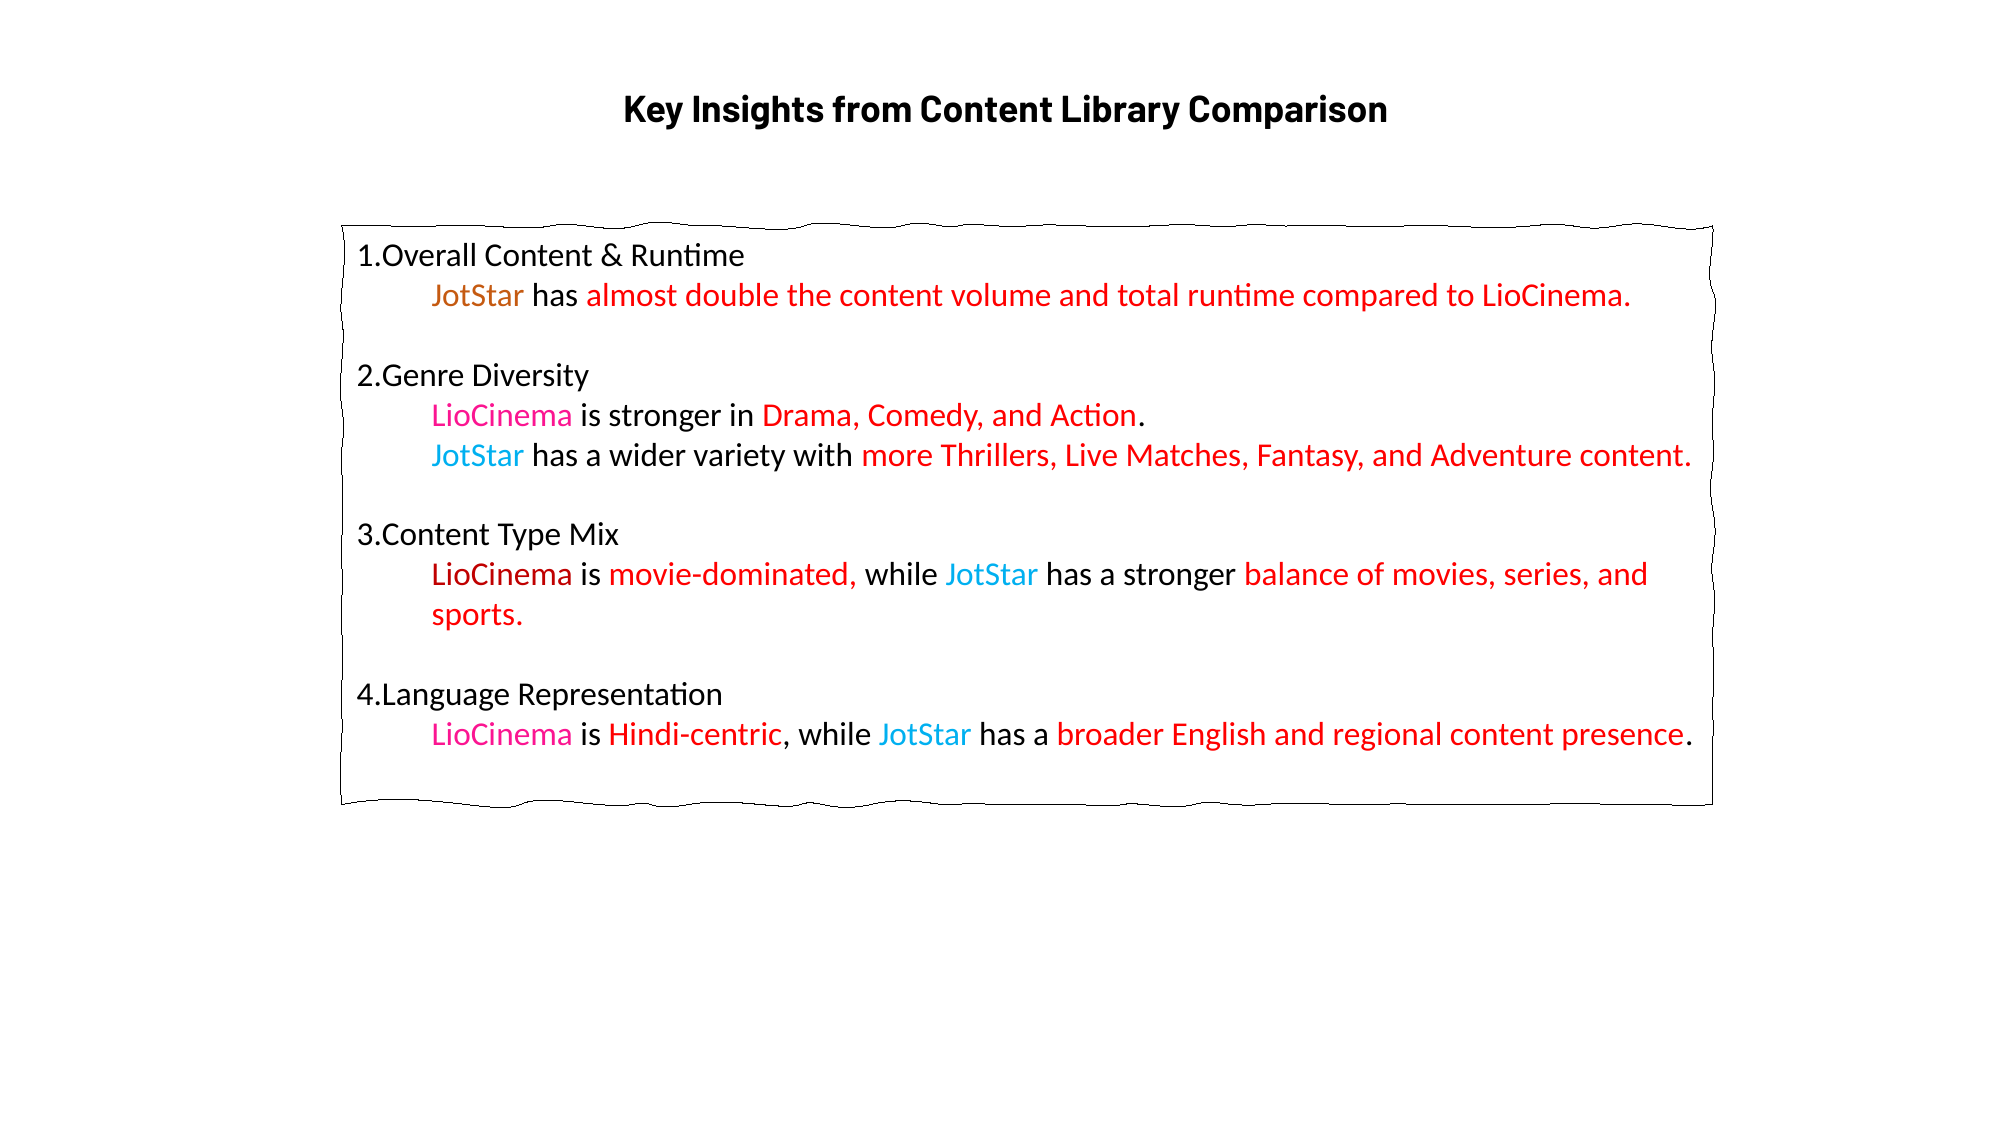

Key Insights from Content Library Comparison
Overall Content & Runtime
JotStar has almost double the content volume and total runtime compared to LioCinema.

Genre Diversity
LioCinema is stronger in Drama, Comedy, and Action.
JotStar has a wider variety with more Thrillers, Live Matches, Fantasy, and Adventure content.

Content Type Mix
LioCinema is movie-dominated, while JotStar has a stronger balance of movies, series, and sports.

Language Representation
LioCinema is Hindi-centric, while JotStar has a broader English and regional content presence.